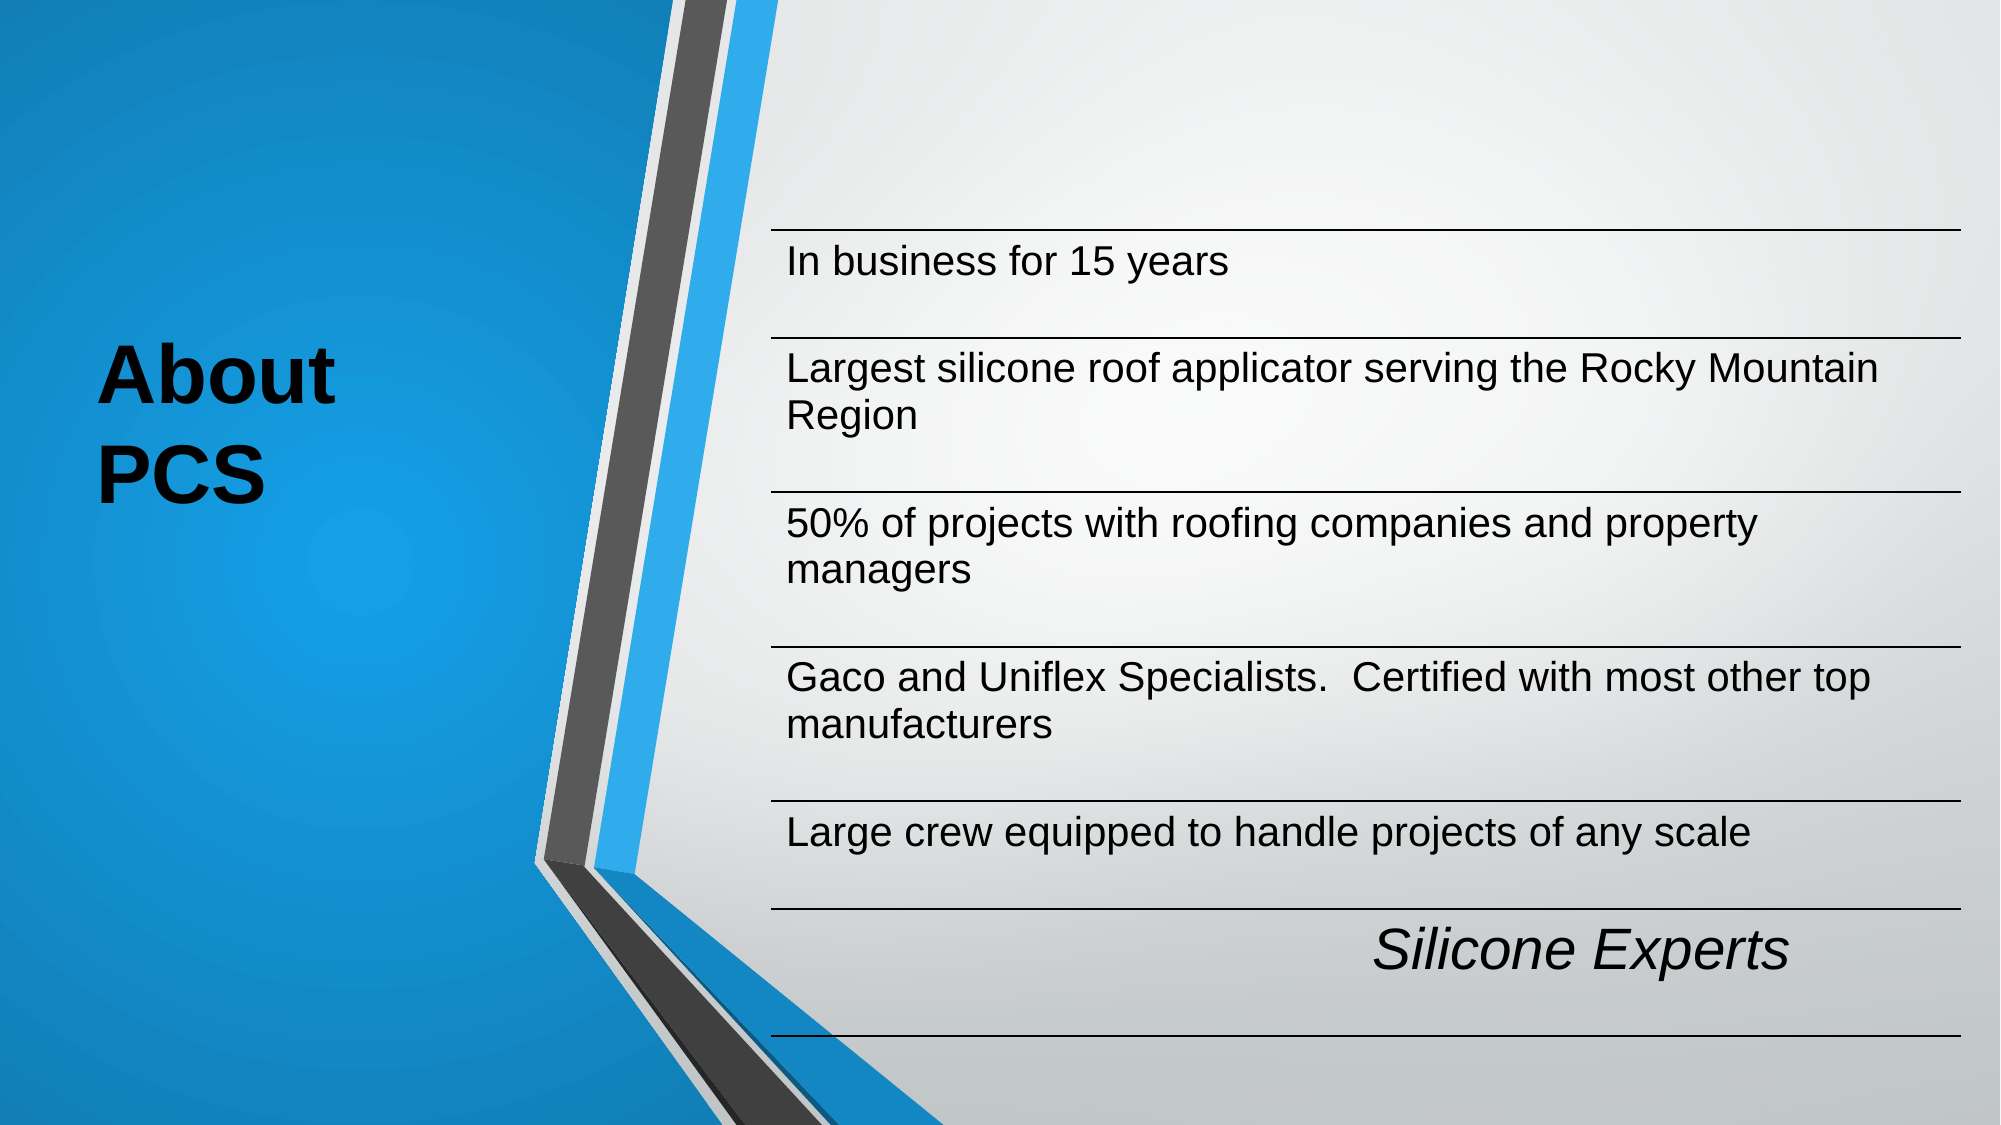

# About PCS
|  |
| --- |
| In business for 15 years |
| Largest silicone roof applicator serving the Rocky Mountain Region |
| 50% of projects with roofing companies and property managers |
| Gaco and Uniflex Specialists. Certified with most other top manufacturers |
| Large crew equipped to handle projects of any scale |
| Silicone Experts |
|  |